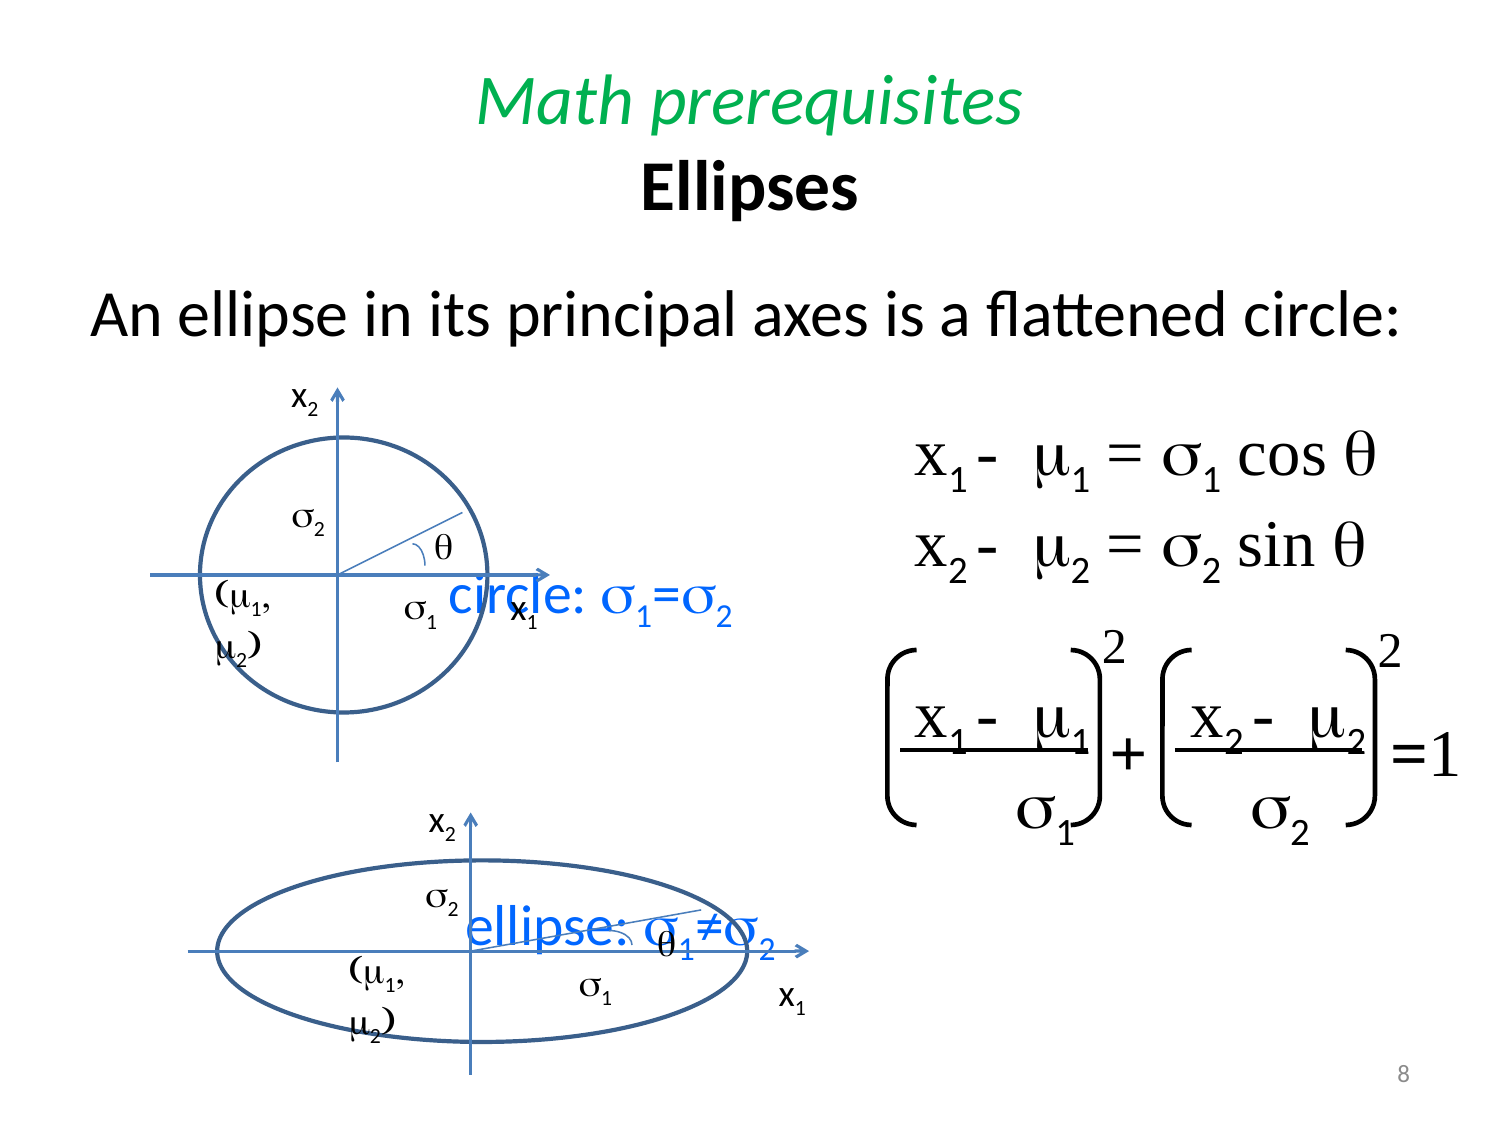

# Math prerequisites Ellipses
An ellipse in its principal axes is a flattened circle:

		              circle: σ1=σ2

								      						      ellipse: σ1≠σ2

x2

σ2
θ

σ1
x1 - μ1 = σ1 cos θ
x2 - μ2 = σ2 sin θ

x1 - μ1      x2 - μ2
   σ1                    σ2

2
2

+
=1
(μ1, μ2)

x1

x2

σ2
θ

σ1
(μ1, μ2)

x1

8